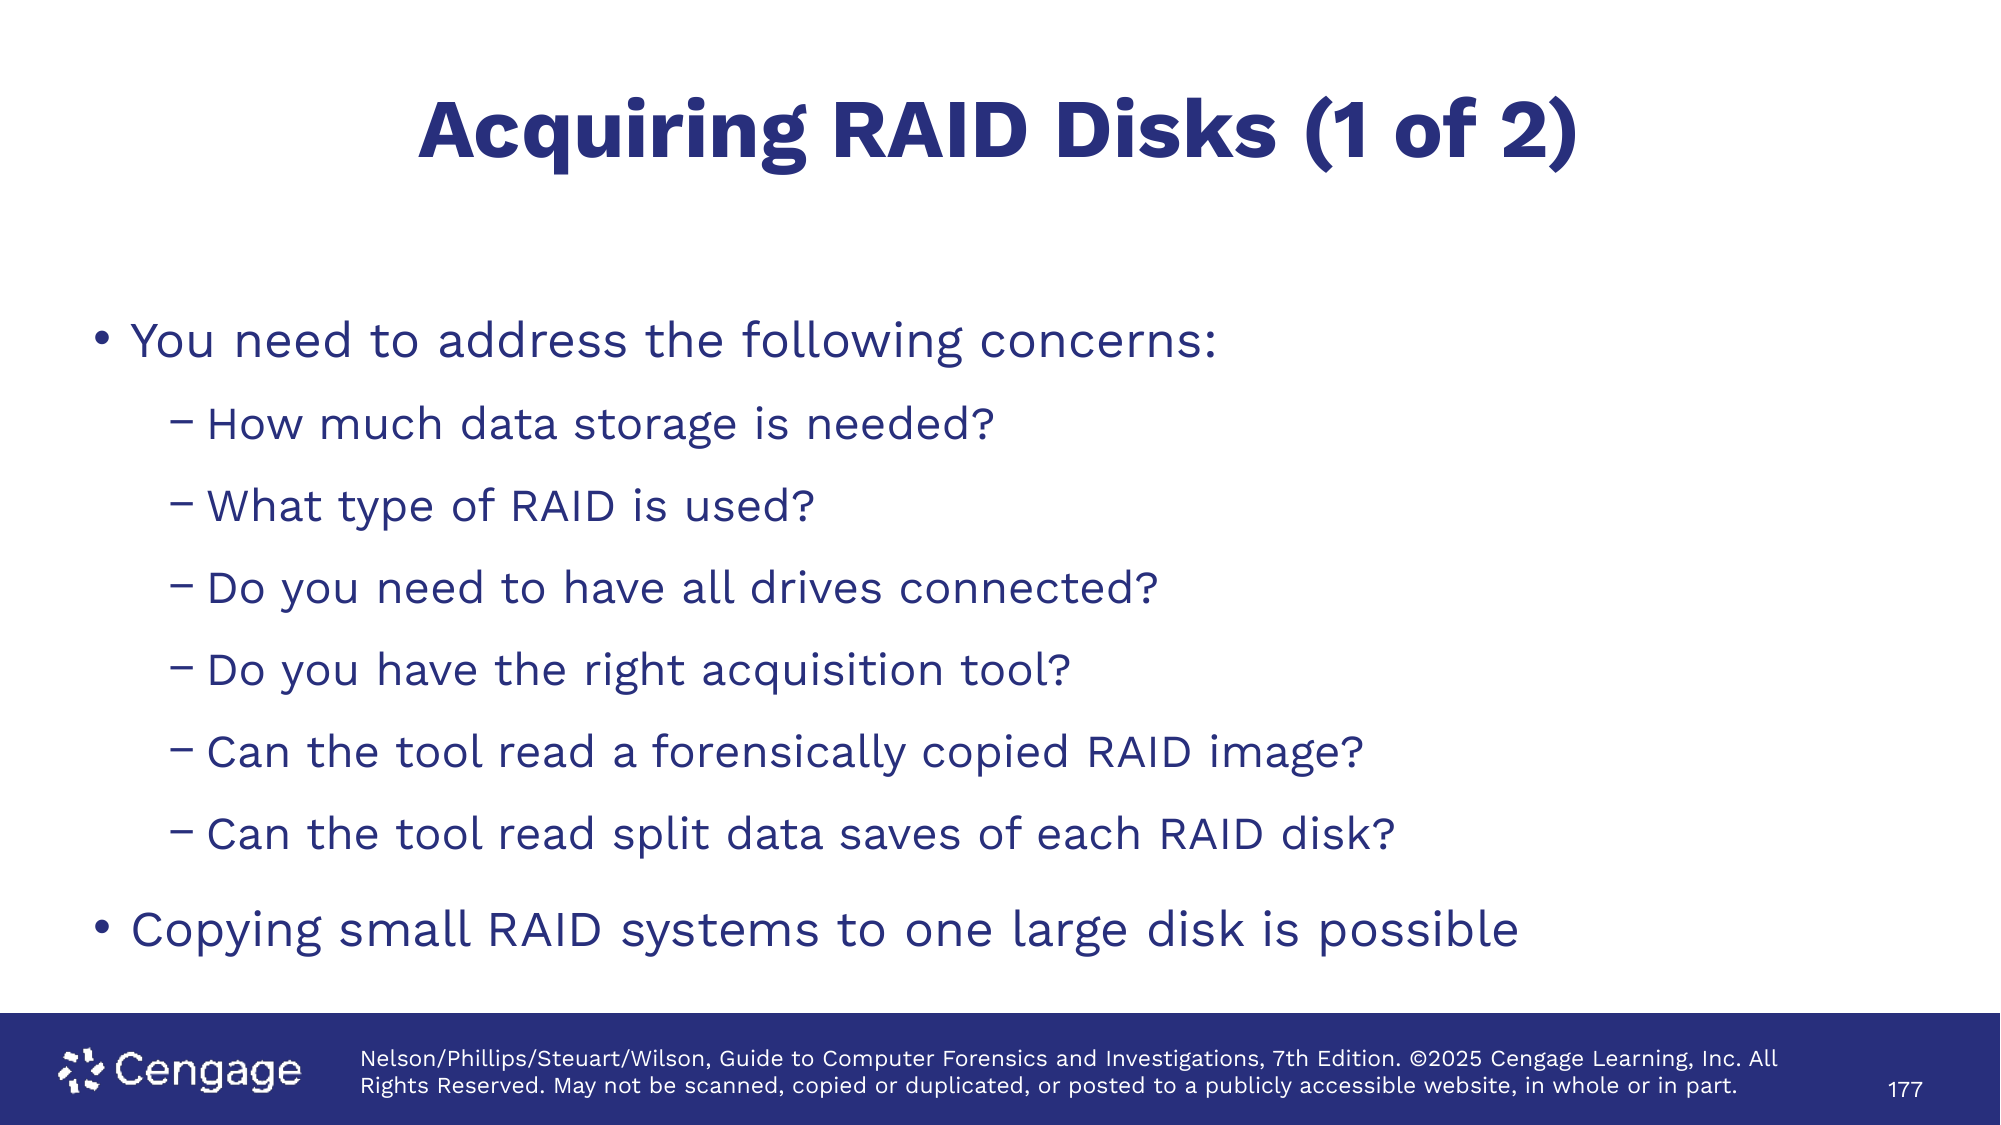

# Acquiring RAID Disks (1 of 2)
You need to address the following concerns:
How much data storage is needed?
What type of RAID is used?
Do you need to have all drives connected?
Do you have the right acquisition tool?
Can the tool read a forensically copied RAID image?
Can the tool read split data saves of each RAID disk?
Copying small RAID systems to one large disk is possible